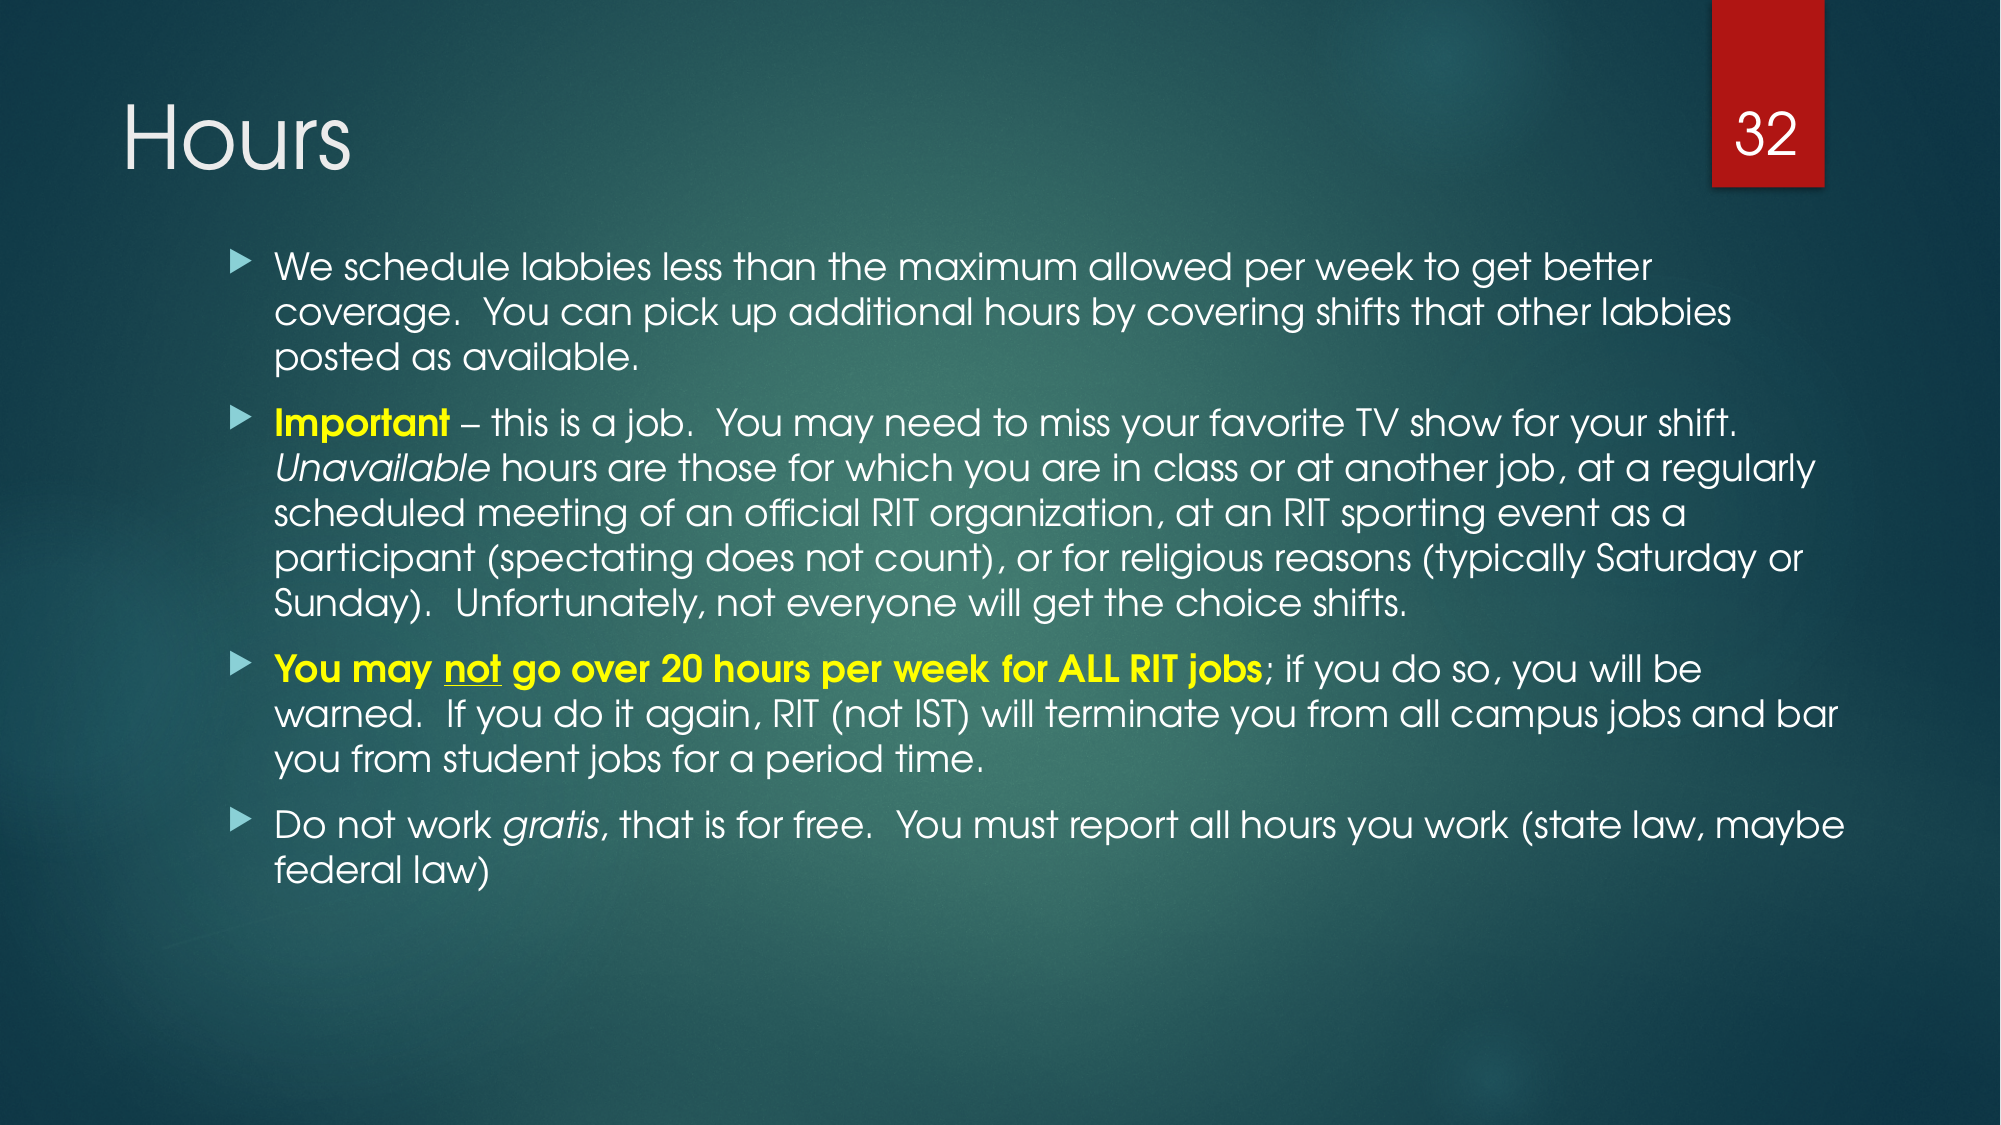

32
# Hours
We schedule labbies less than the maximum allowed per week to get better coverage.  You can pick up additional hours by covering shifts that other labbies posted as available.
Important – this is a job.  You may need to miss your favorite TV show for your shift.  Unavailable hours are those for which you are in class or at another job, at a regularly scheduled meeting of an official RIT organization, at an RIT sporting event as a participant (spectating does not count), or for religious reasons (typically Saturday or Sunday).  Unfortunately, not everyone will get the choice shifts.
You may not go over 20 hours per week for ALL RIT jobs; if you do so, you will be warned.  If you do it again, RIT (not IST) will terminate you from all campus jobs and bar you from student jobs for a period time.
Do not work gratis, that is for free.  You must report all hours you work (state law, maybe federal law)